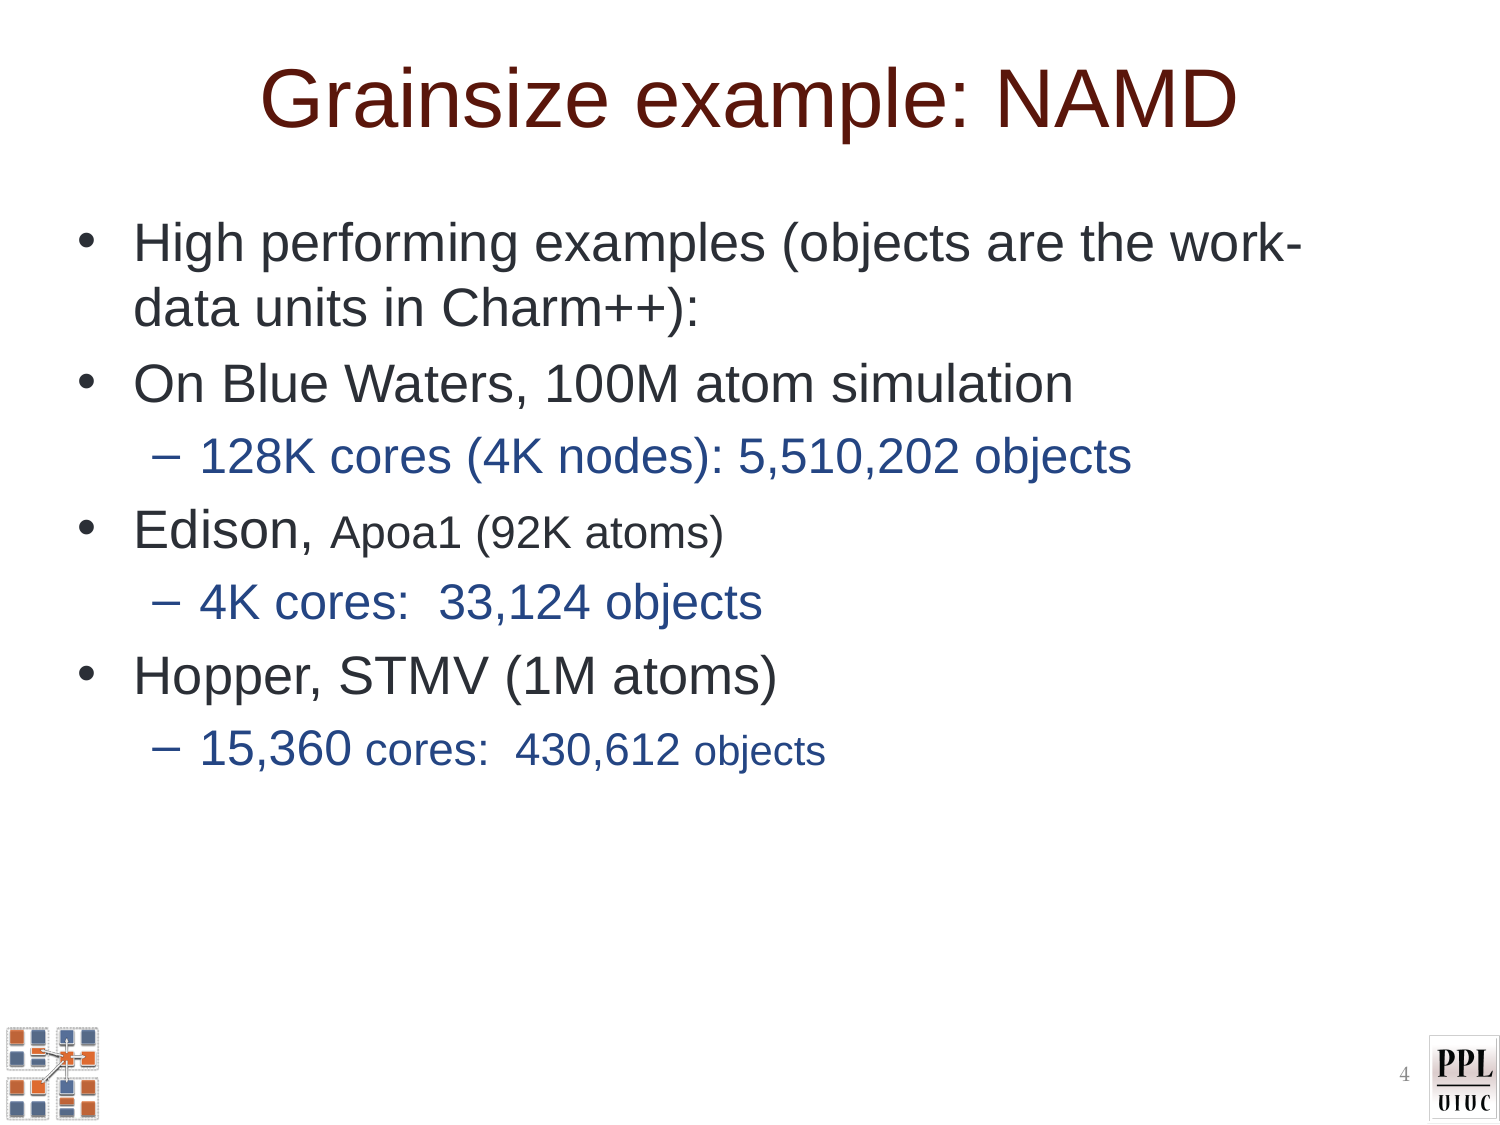

# Grainsize example: NAMD
High performing examples (objects are the work-data units in Charm++):
On Blue Waters, 100M atom simulation
128K cores (4K nodes): 5,510,202 objects
Edison, Apoa1 (92K atoms)
4K cores:  33,124 objects
Hopper, STMV (1M atoms)
15,360 cores:  430,612 objects

4